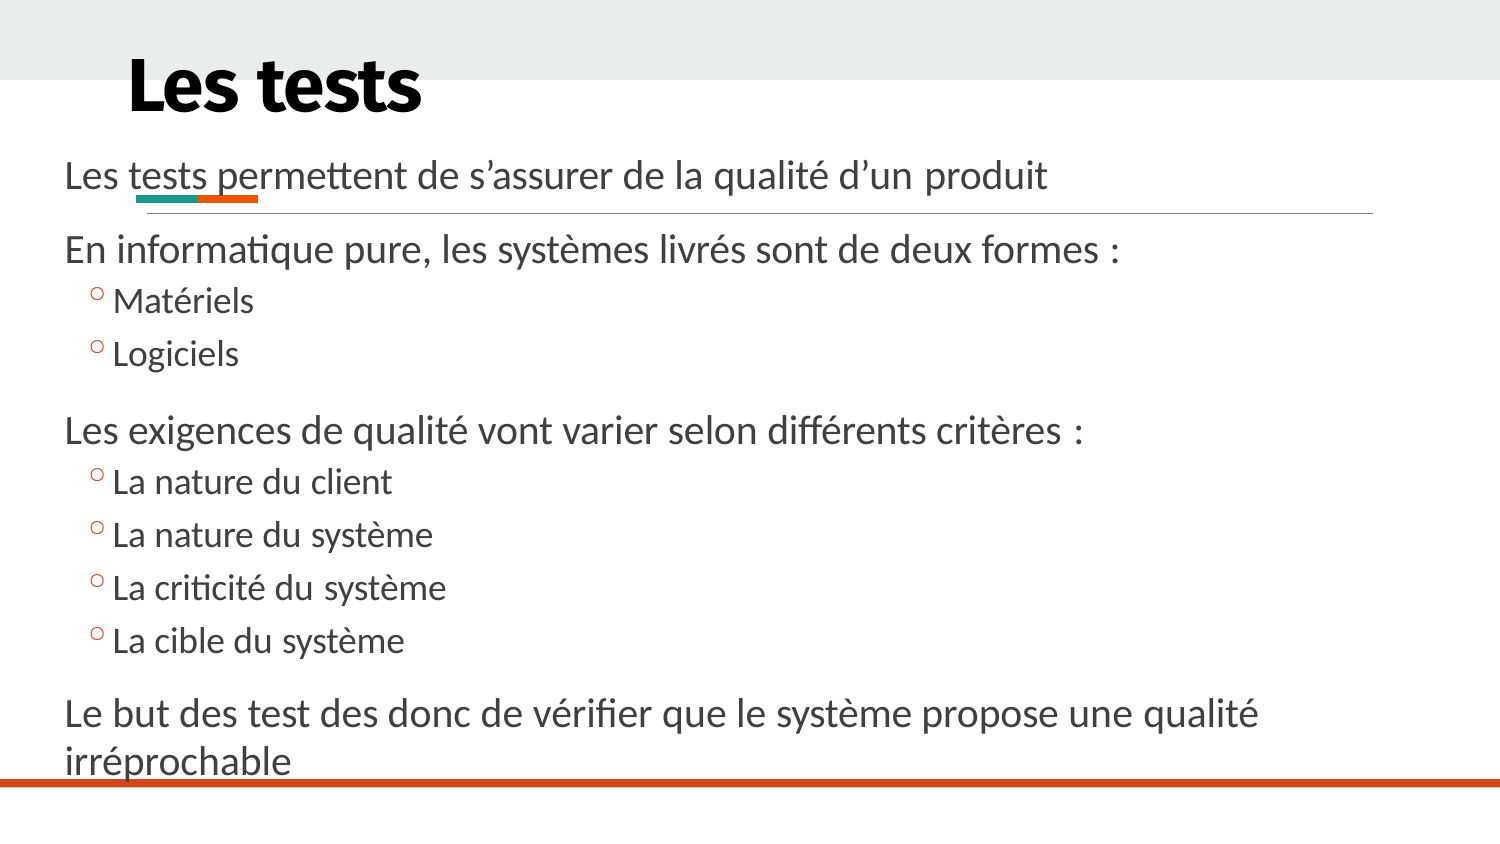

# Les tests
Les tests permettent de s’assurer de la qualité d’un produit
En informatique pure, les systèmes livrés sont de deux formes :
Matériels
Logiciels
Les exigences de qualité vont varier selon différents critères :
La nature du client
La nature du système
La criticité du système
La cible du système
Le but des test des donc de vérifier que le système propose une qualité
irréprochable